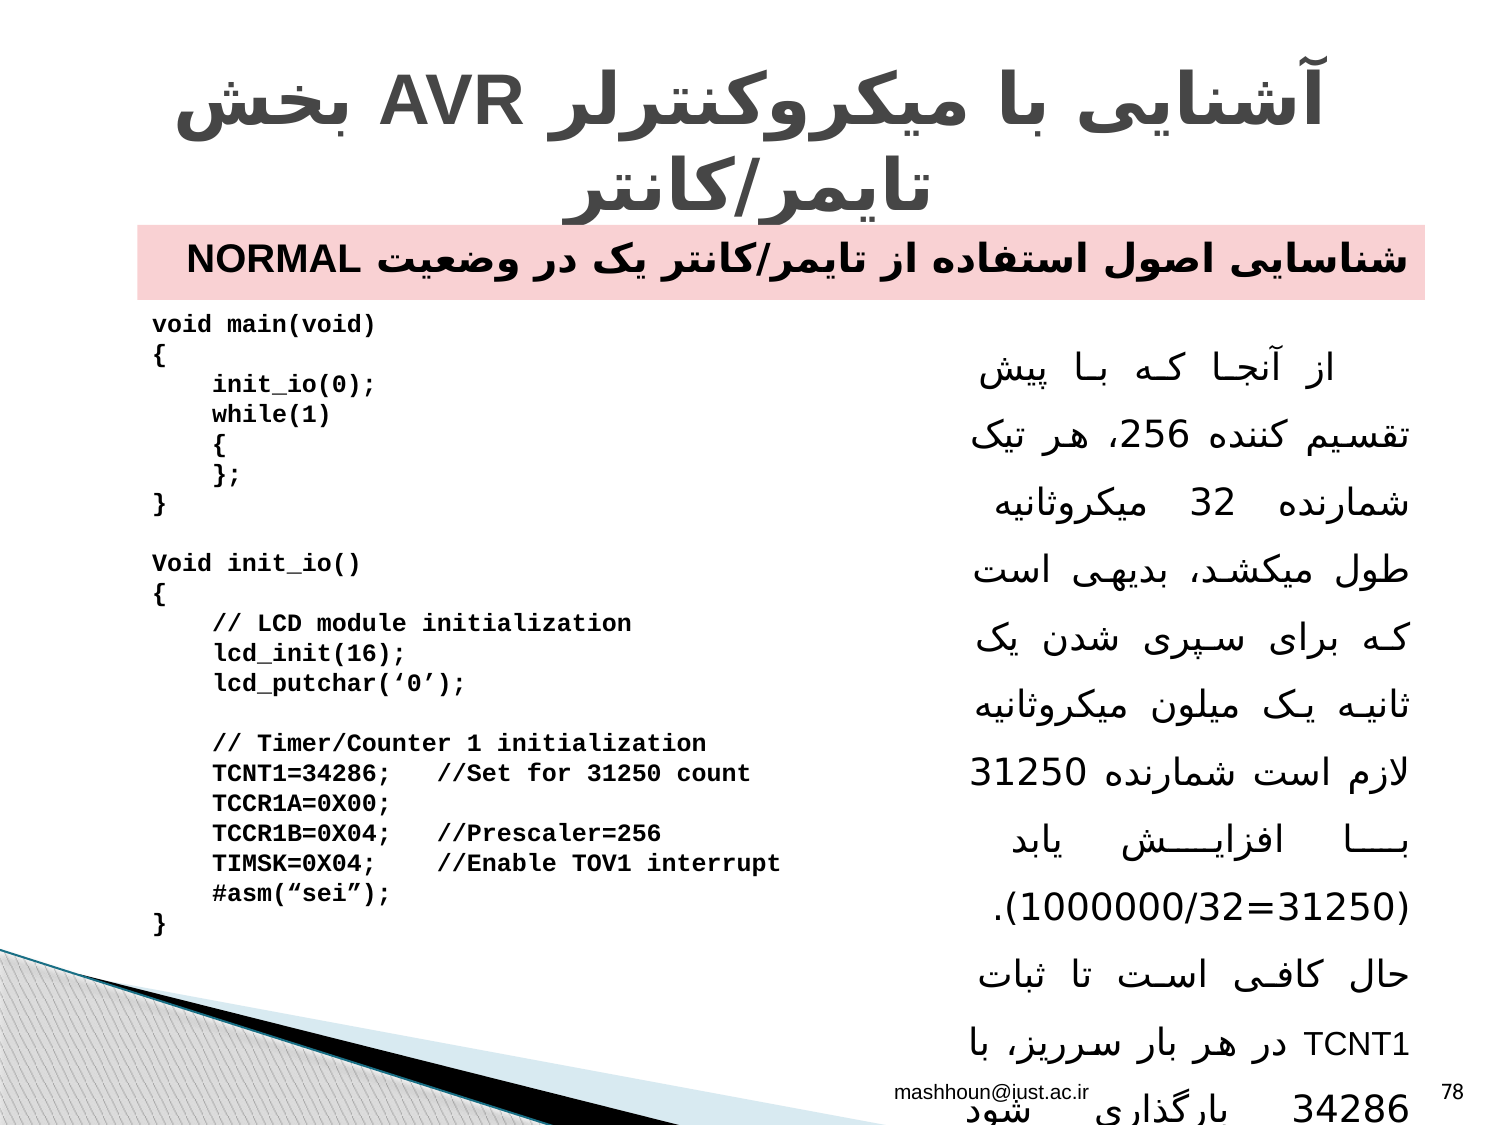

# آشنایی با میکروکنترلر AVR بخش تایمر/کانتر
شناسایی اصول استفاده از تایمر/کانتر یک در وضعیت NORMAL
void main(void)
{
    init_io(0);
    while(1)
    {
    };
}

Void init_io()
{
    // LCD module initialization
    lcd_init(16);
    lcd_putchar(‘0’);

    // Timer/Counter 1 initialization
    TCNT1=34286;   //Set for 31250 count
    TCCR1A=0X00;
    TCCR1B=0X04;   //Prescaler=256
    TIMSK=0X04;    //Enable TOV1 interrupt
    #asm(“sei”);
}
از آنجا که با پیش تقسیم کننده 256، هر تیک شمارنده 32 میکروثانیه طول میکشد، بدیهی است که برای سپری شدن یک ثانیه یک میلون میکروثانیه لازم است شمارنده 31250 با افزایش یابد (31250=1000000/32). حال کافی است تا ثبات TCNT1 در هر بار سرریز، با 34286 بارگذاری شود (34286=31250-65536).
mashhoun@iust.ac.ir
78